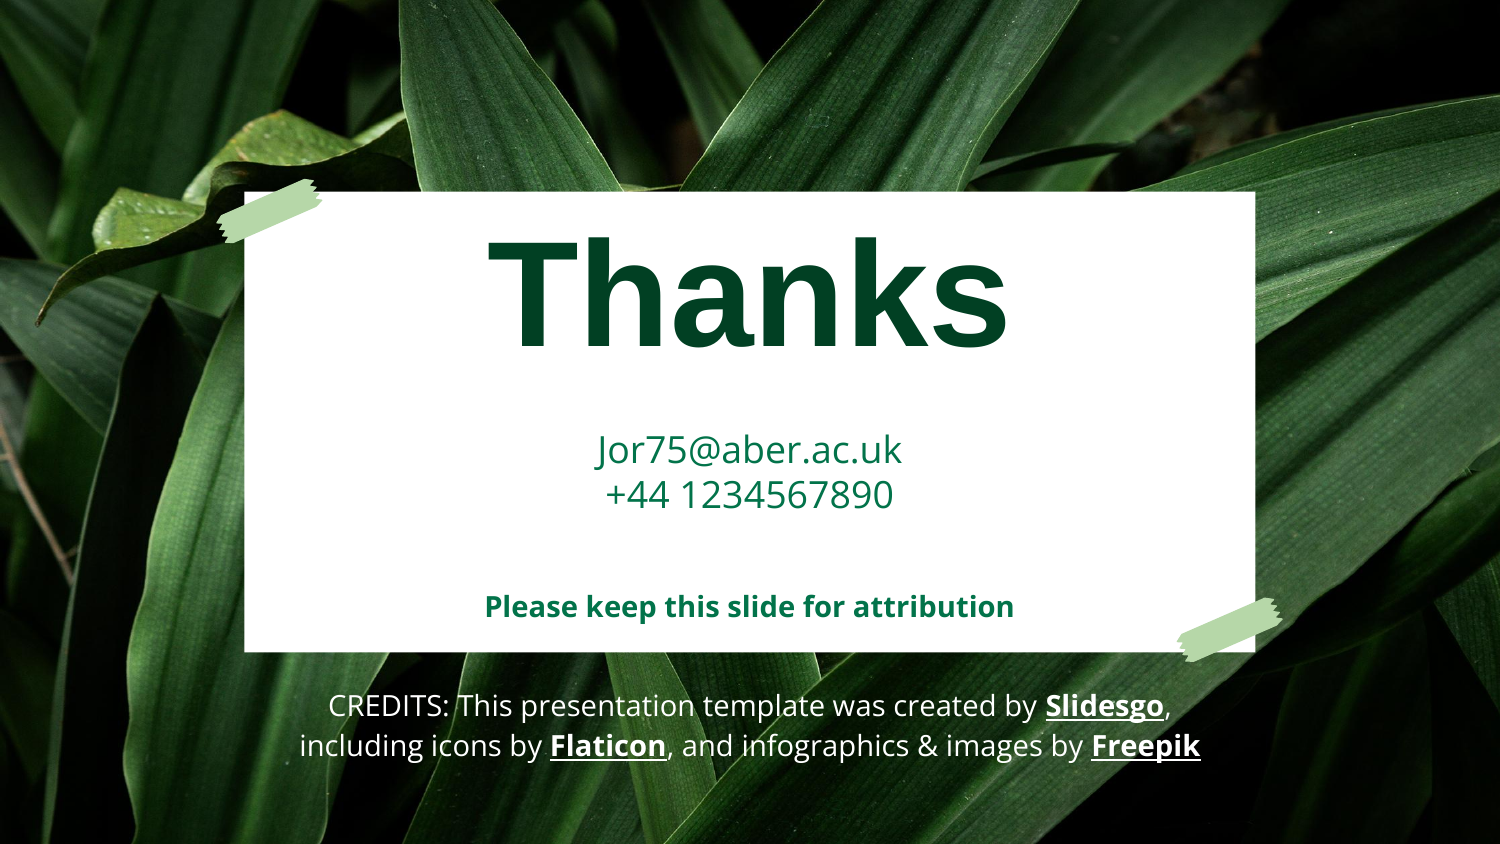

# Thanks
Jor75@aber.ac.uk
+44 1234567890
Please keep this slide for attribution